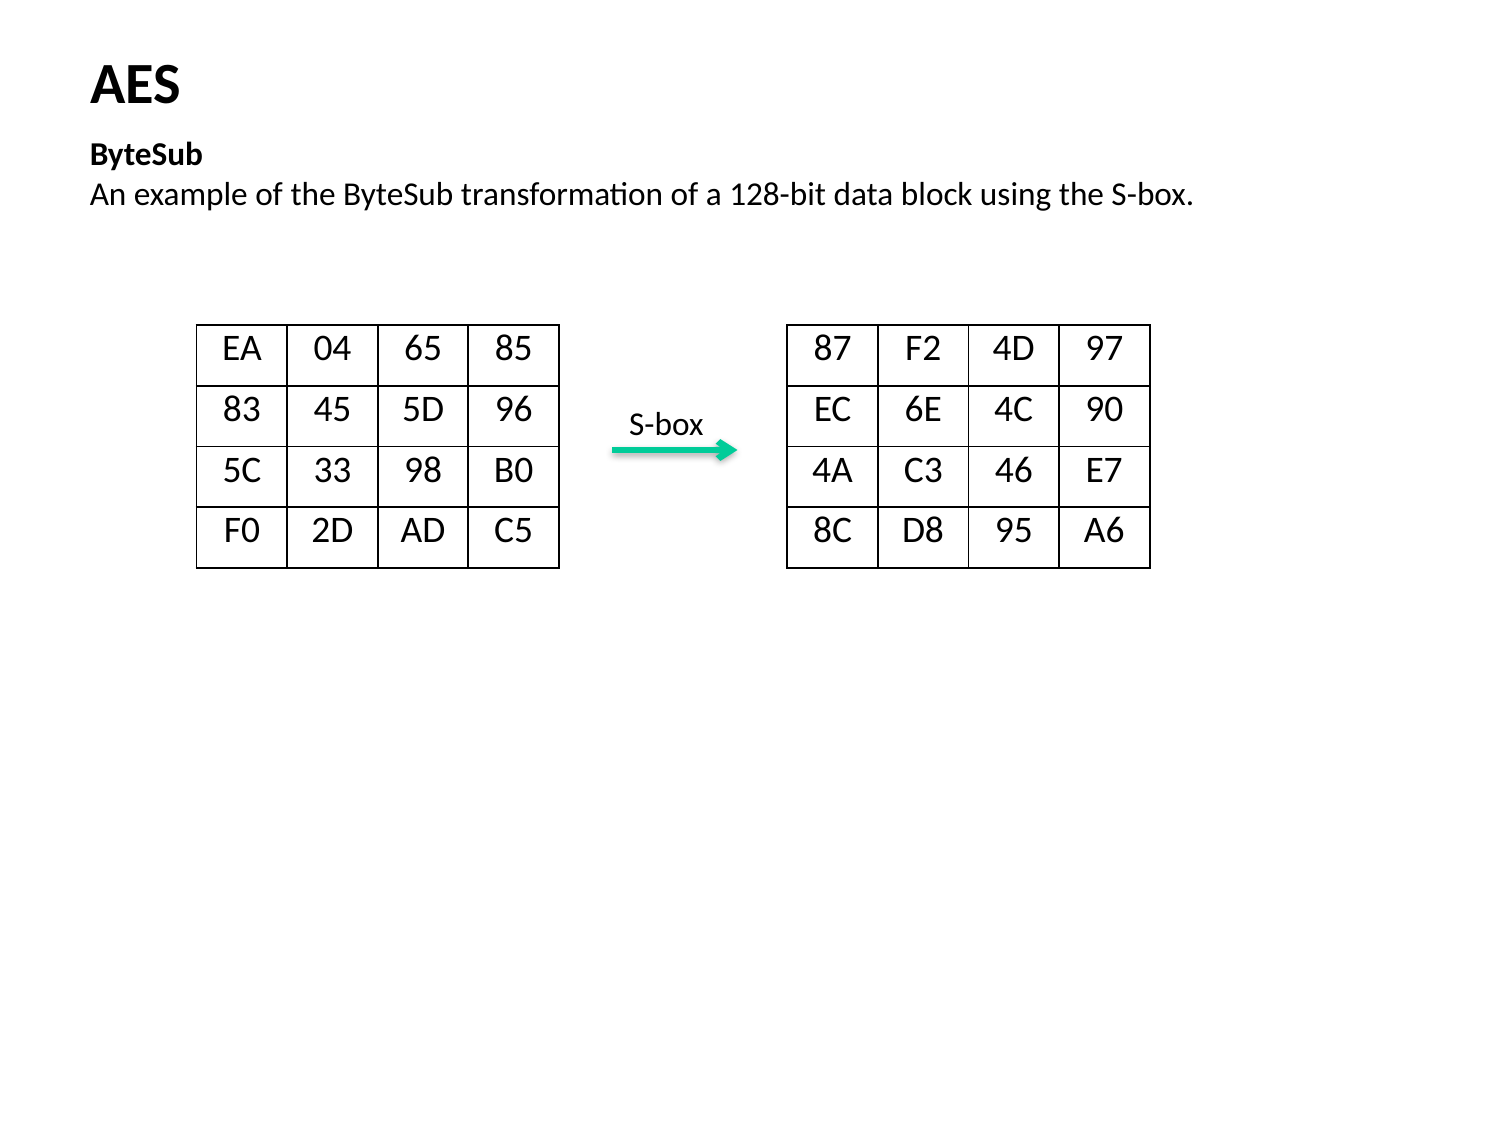

AES
ByteSub
An example of the ByteSub transformation of a 128-bit data block using the S-box.
| EA | 04 | 65 | 85 |
| --- | --- | --- | --- |
| 83 | 45 | 5D | 96 |
| 5C | 33 | 98 | B0 |
| F0 | 2D | AD | C5 |
| 87 | F2 | 4D | 97 |
| --- | --- | --- | --- |
| EC | 6E | 4C | 90 |
| 4A | C3 | 46 | E7 |
| 8C | D8 | 95 | A6 |
S-box